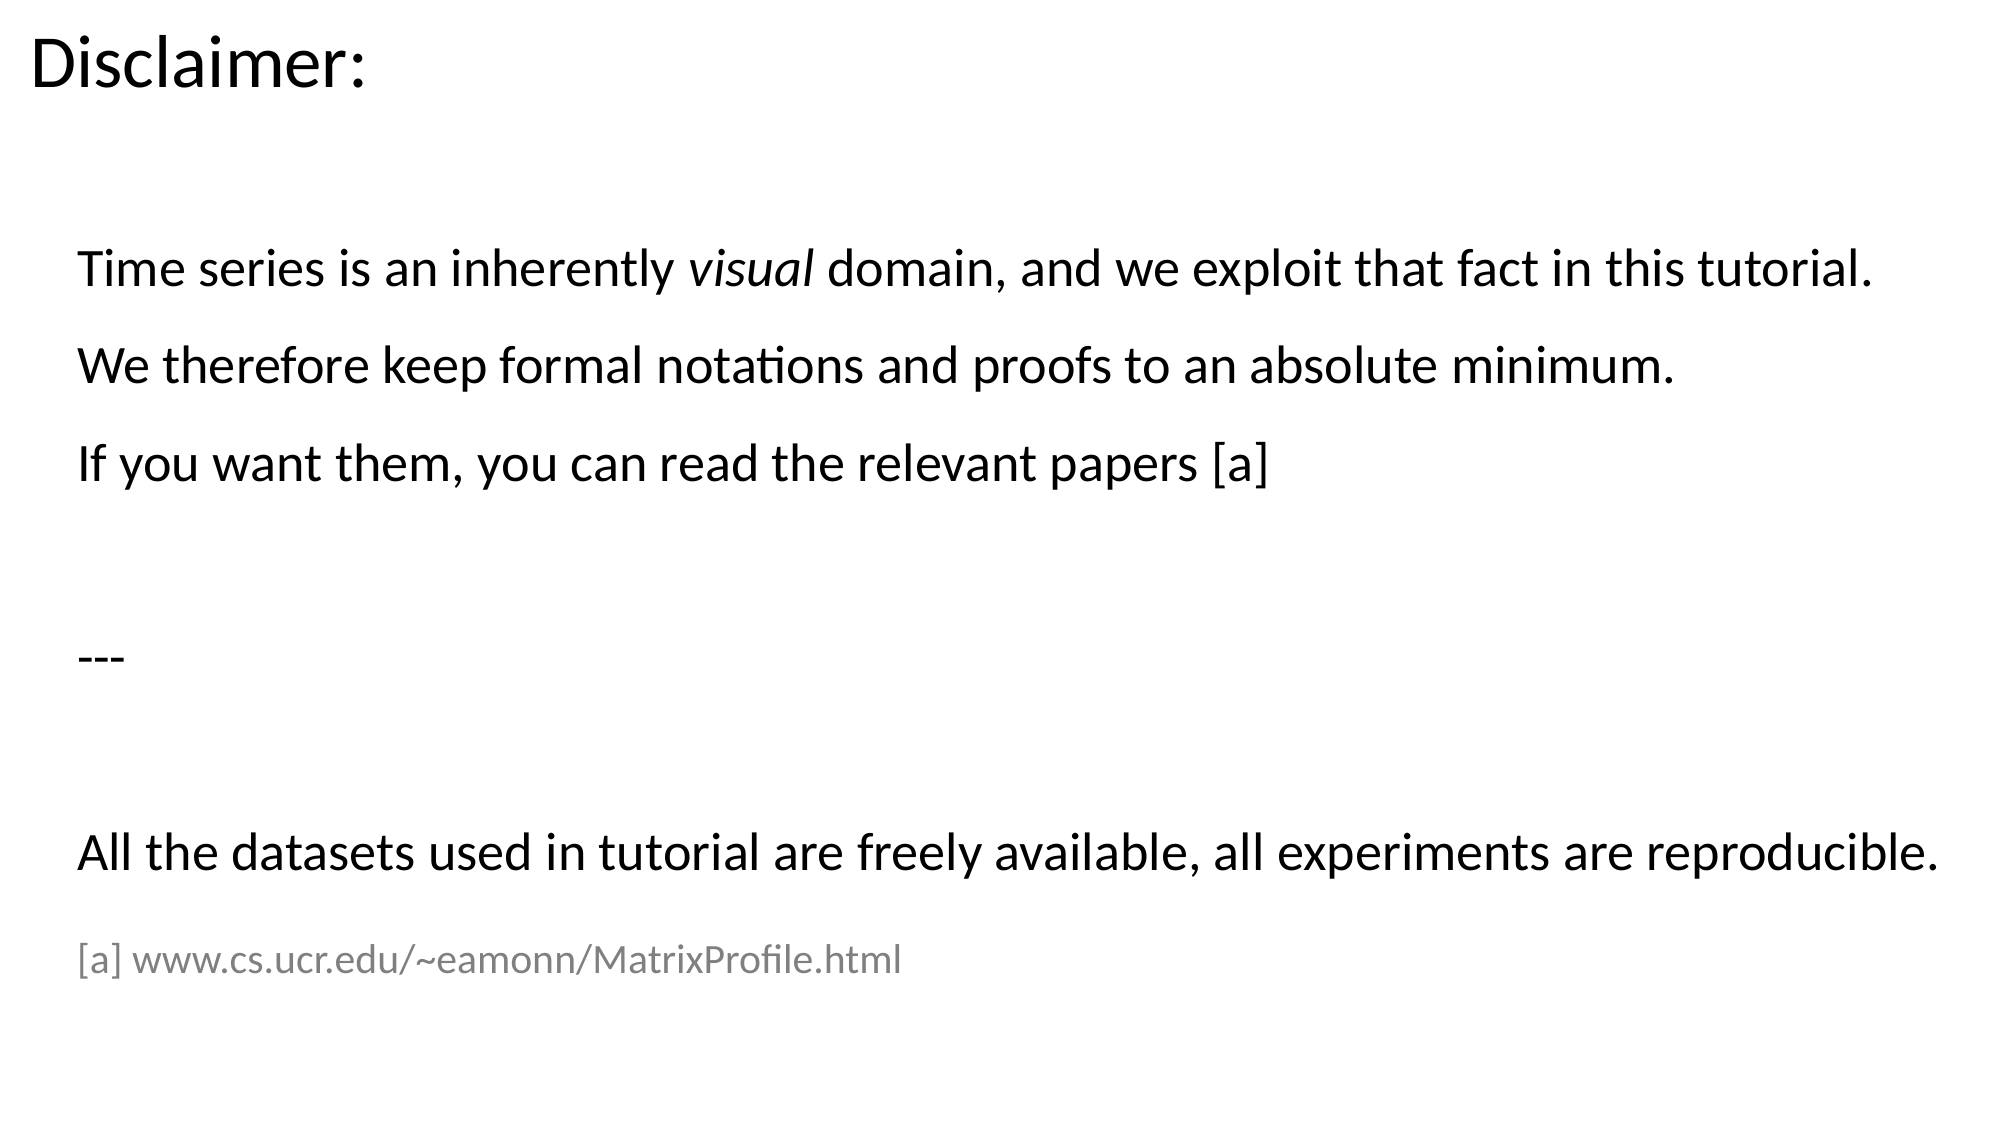

# Disclaimer:
Time series is an inherently visual domain, and we exploit that fact in this tutorial.
We therefore keep formal notations and proofs to an absolute minimum.
If you want them, you can read the relevant papers [a]

---

All the datasets used in tutorial are freely available, all experiments are reproducible.
[a] www.cs.ucr.edu/~eamonn/MatrixProfile.html